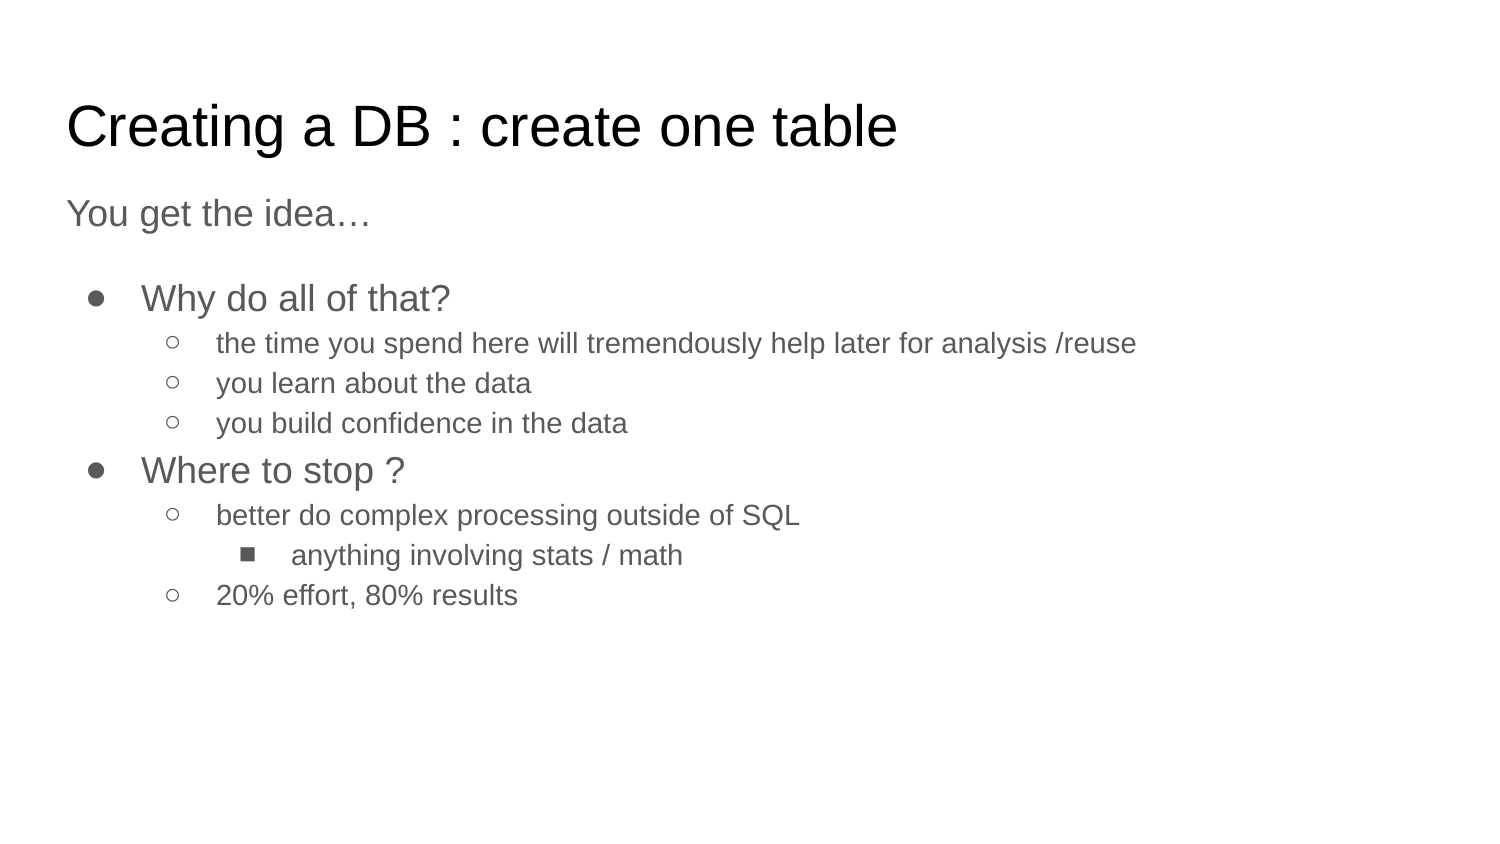

# Creating a DB : create one table
You get the idea…
Why do all of that?
the time you spend here will tremendously help later for analysis /reuse
you learn about the data
you build confidence in the data
Where to stop ?
better do complex processing outside of SQL
anything involving stats / math
20% effort, 80% results